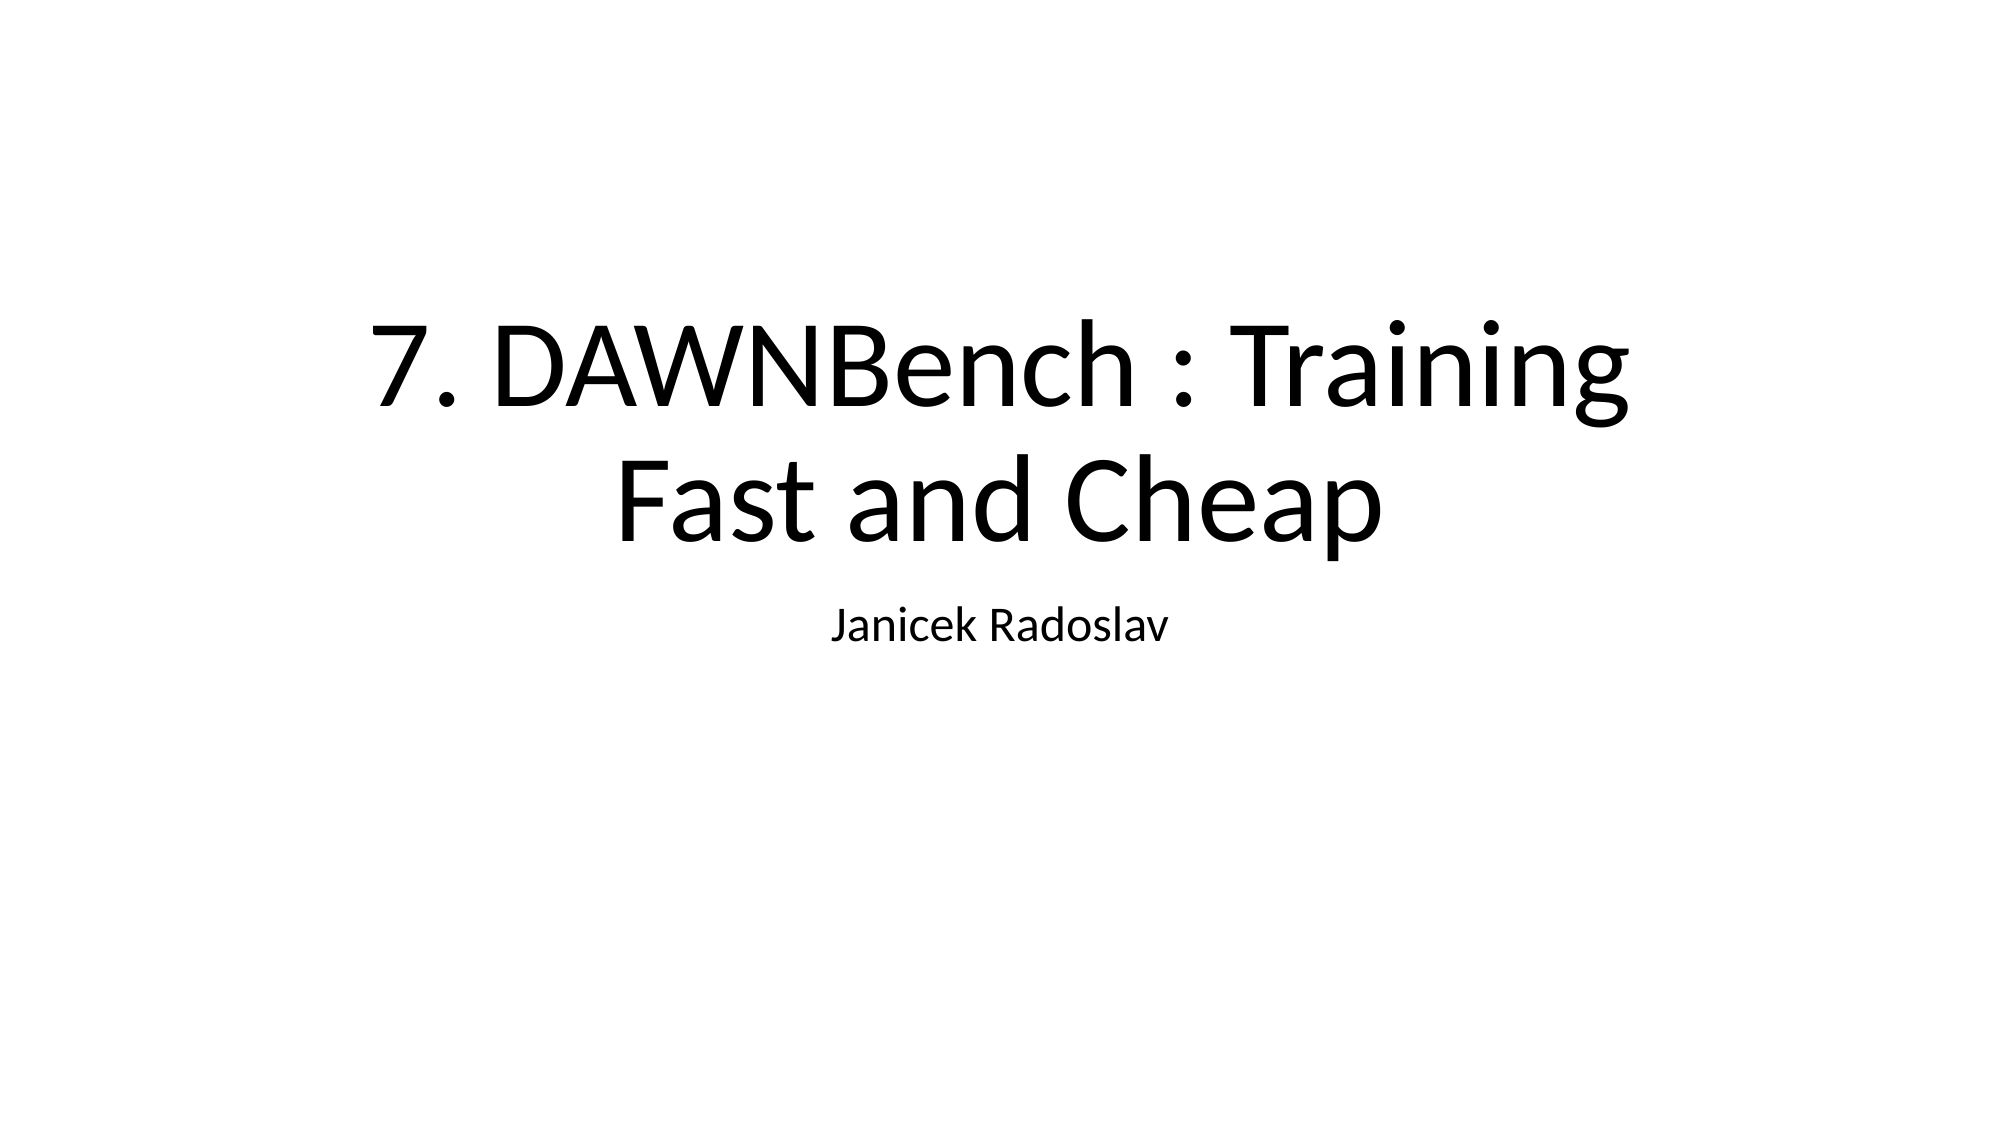

# 7. DAWNBench : Training Fast and Cheap
Janicek Radoslav